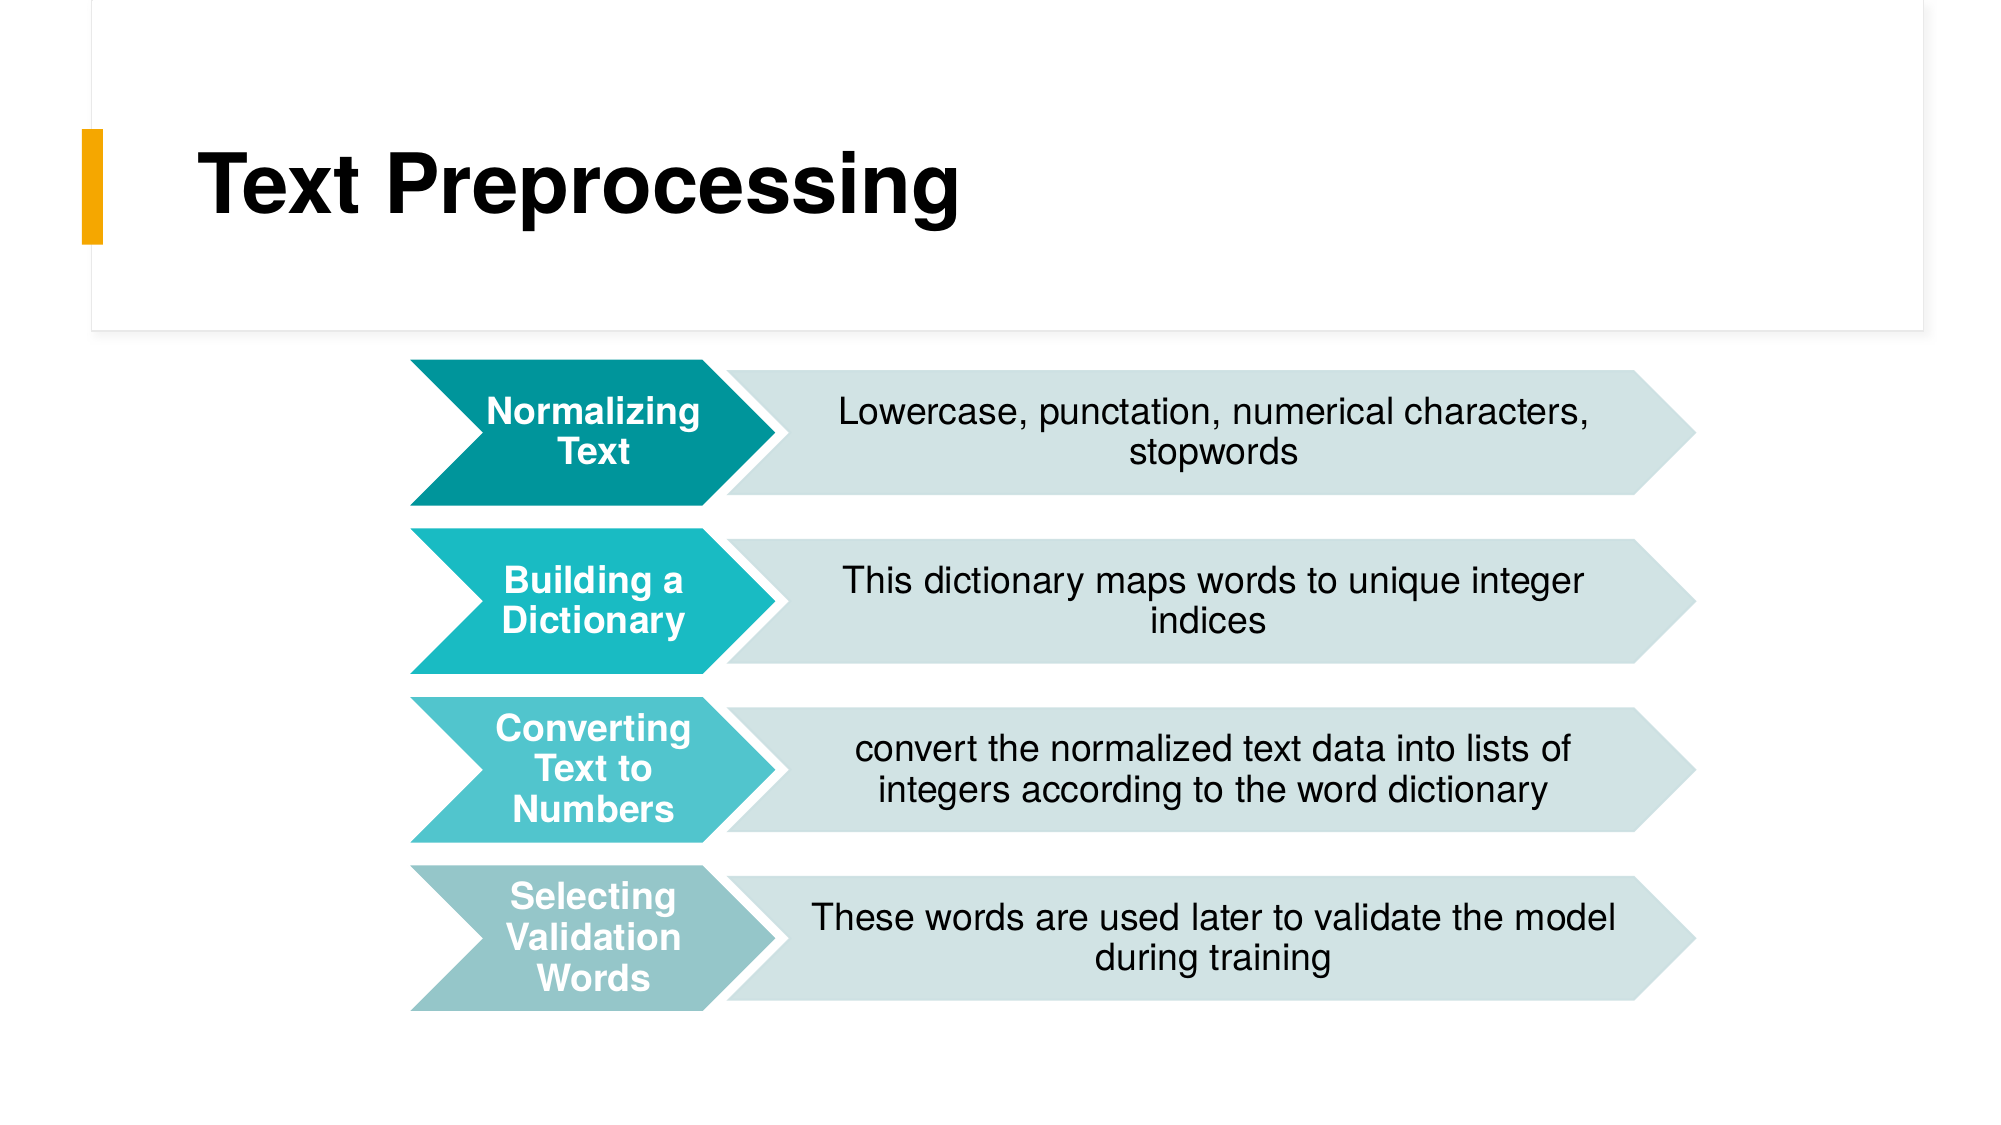

# Text Preprocessing
Normalizing Text
Lowercase, punctation, numerical characters, stopwords
Building a Dictionary
This dictionary maps words to unique integer indices
Converting Text to Numbers
convert the normalized text data into lists of integers according to the word dictionary
Selecting Validation Words
These words are used later to validate the model during training